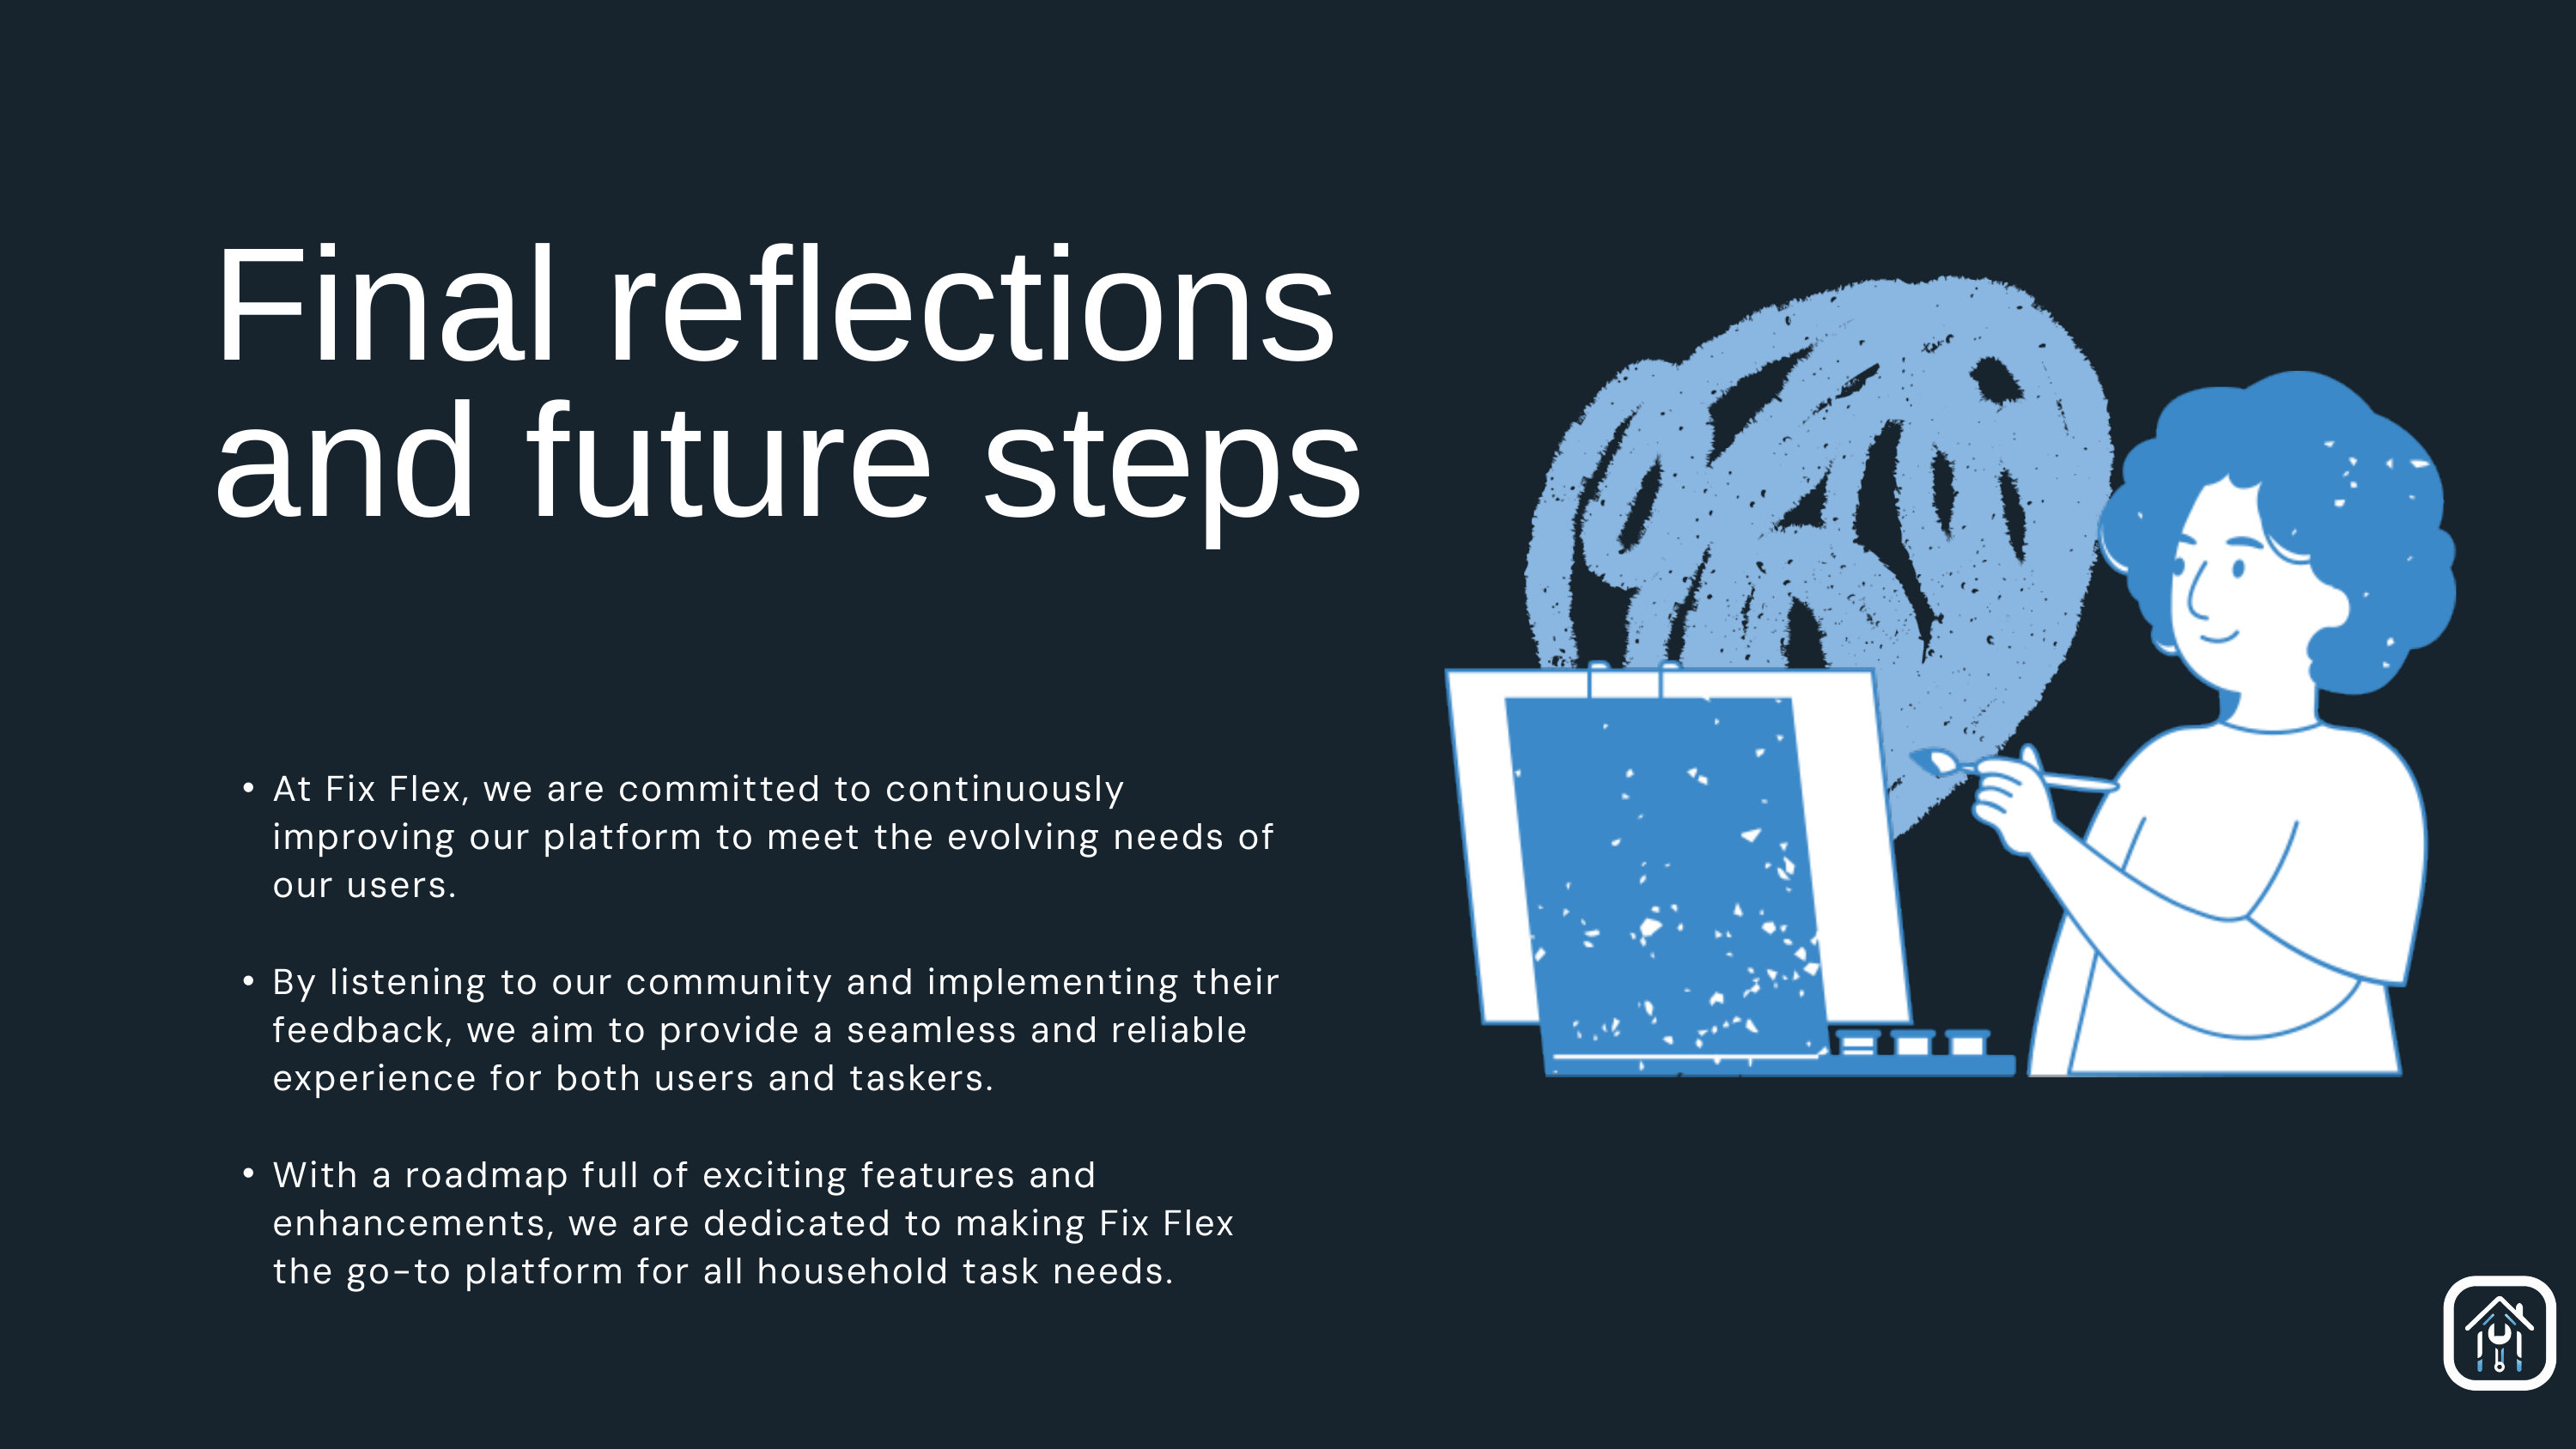

Final reflections and future steps

At Fix Flex, we are committed to continuously improving our platform to meet the evolving needs of our users.

By listening to our community and implementing their feedback, we aim to provide a seamless and reliable experience for both users and taskers.

With a roadmap full of exciting features and enhancements, we are dedicated to making Fix Flex the go-to platform for all household task needs.